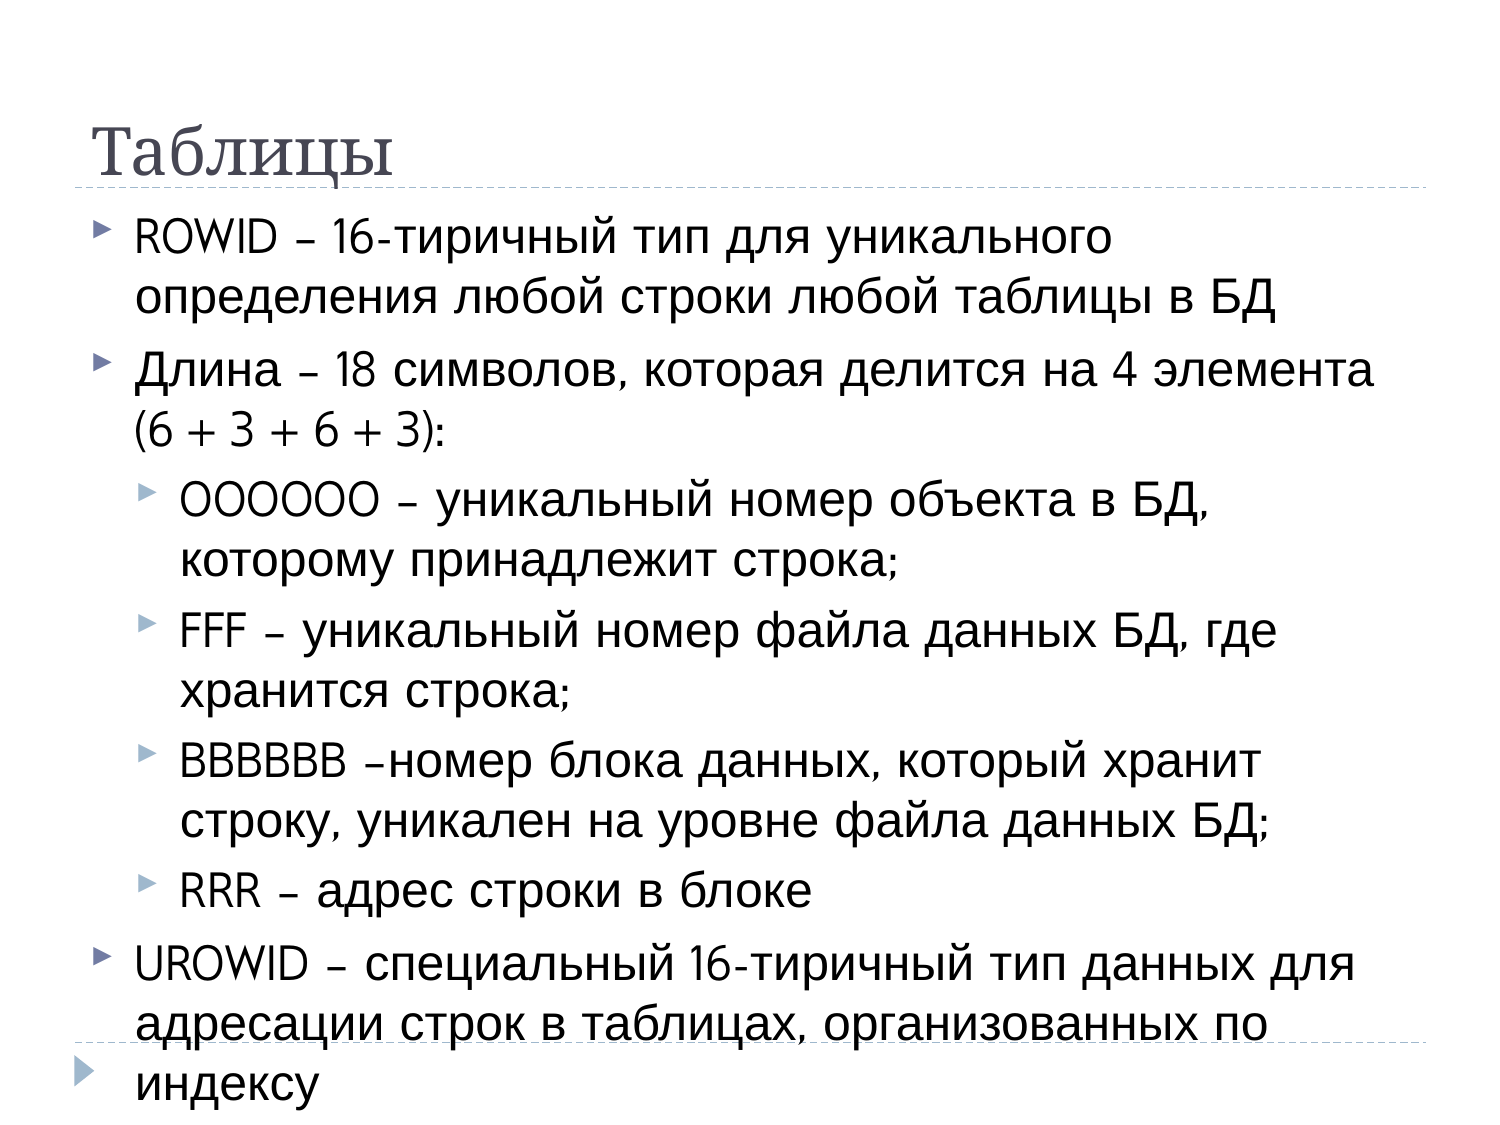

# Таблицы
ROWID – 16-тиричный тип для уникального определения любой строки любой таблицы в БД
Длина – 18 символов, которая делится на 4 элемента
(6 + 3 + 6 + 3):
OOOOOO – уникальный номер объекта в БД, которому принадлежит строка;
FFF – уникальный номер файла данных БД, где хранится строка;
BBBBBB –номер блока данных, который хранит строку, уникален на уровне файла данных БД;
RRR – адрес строки в блоке
UROWID – специальный 16-тиричный тип данных для адресации строк в таблицах, организованных по индексу